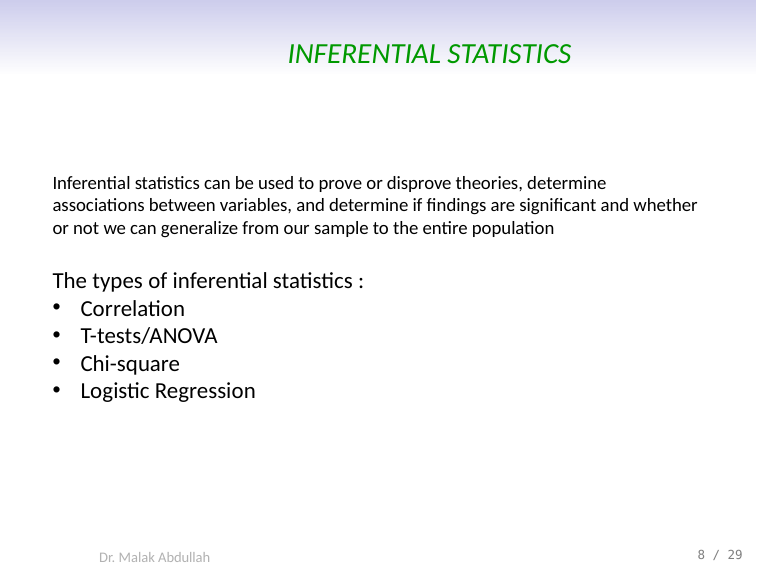

# INFERENTIAL STATISTICS
Inferential statistics can be used to prove or disprove theories, determine associations between variables, and determine if findings are significant and whether or not we can generalize from our sample to the entire population

The types of inferential statistics :
Correlation
T-tests/ANOVA
Chi-square
Logistic Regression
Dr. Malak Abdullah
8 / 29